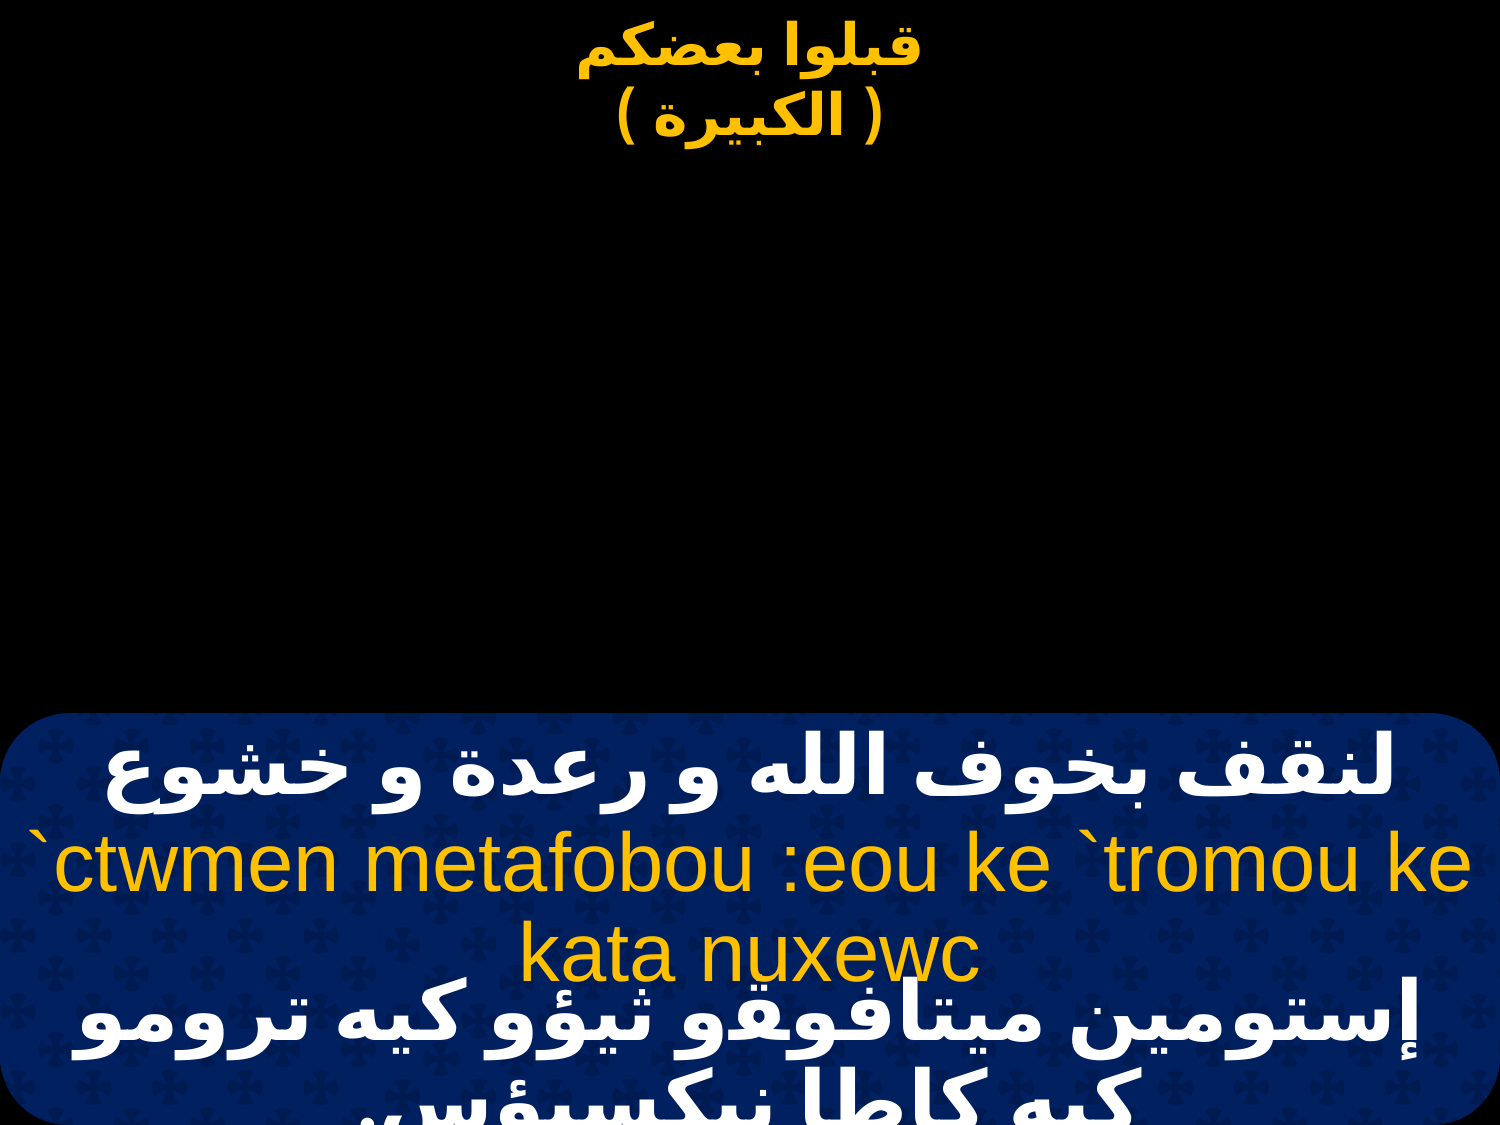

#
لنقف بخوف الله و رعدة و خشوع
`ctwmen metafobou :eou ke `tromou ke kata nuxewc
إستومين ميتافوﭭو ثيؤو كيه ترومو كيه كاطا نيكسيؤس.